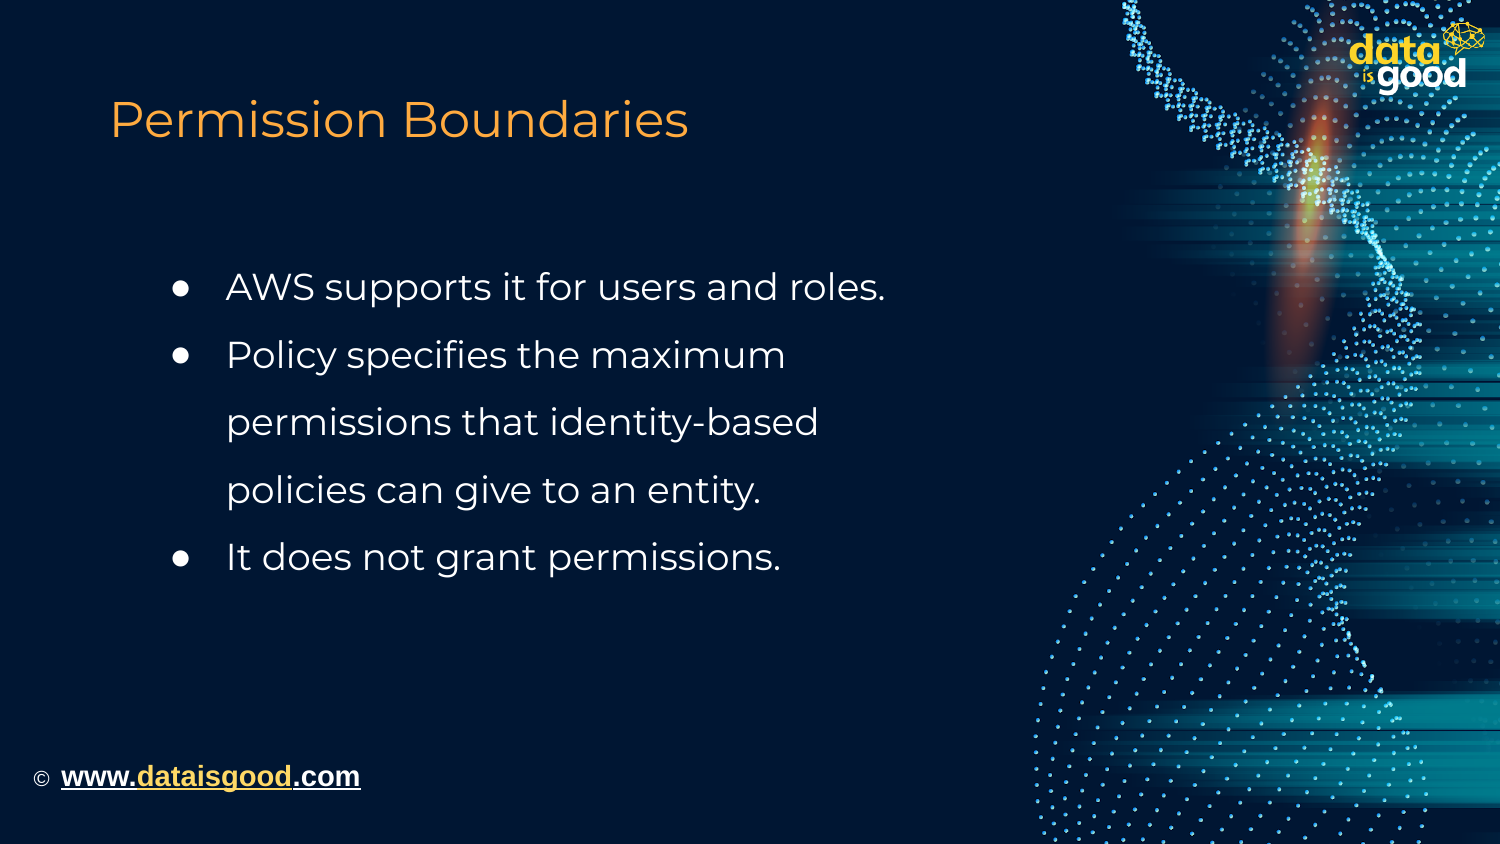

Permission Boundaries
AWS supports it for users and roles.
Policy specifies the maximum permissions that identity-based policies can give to an entity.
It does not grant permissions.